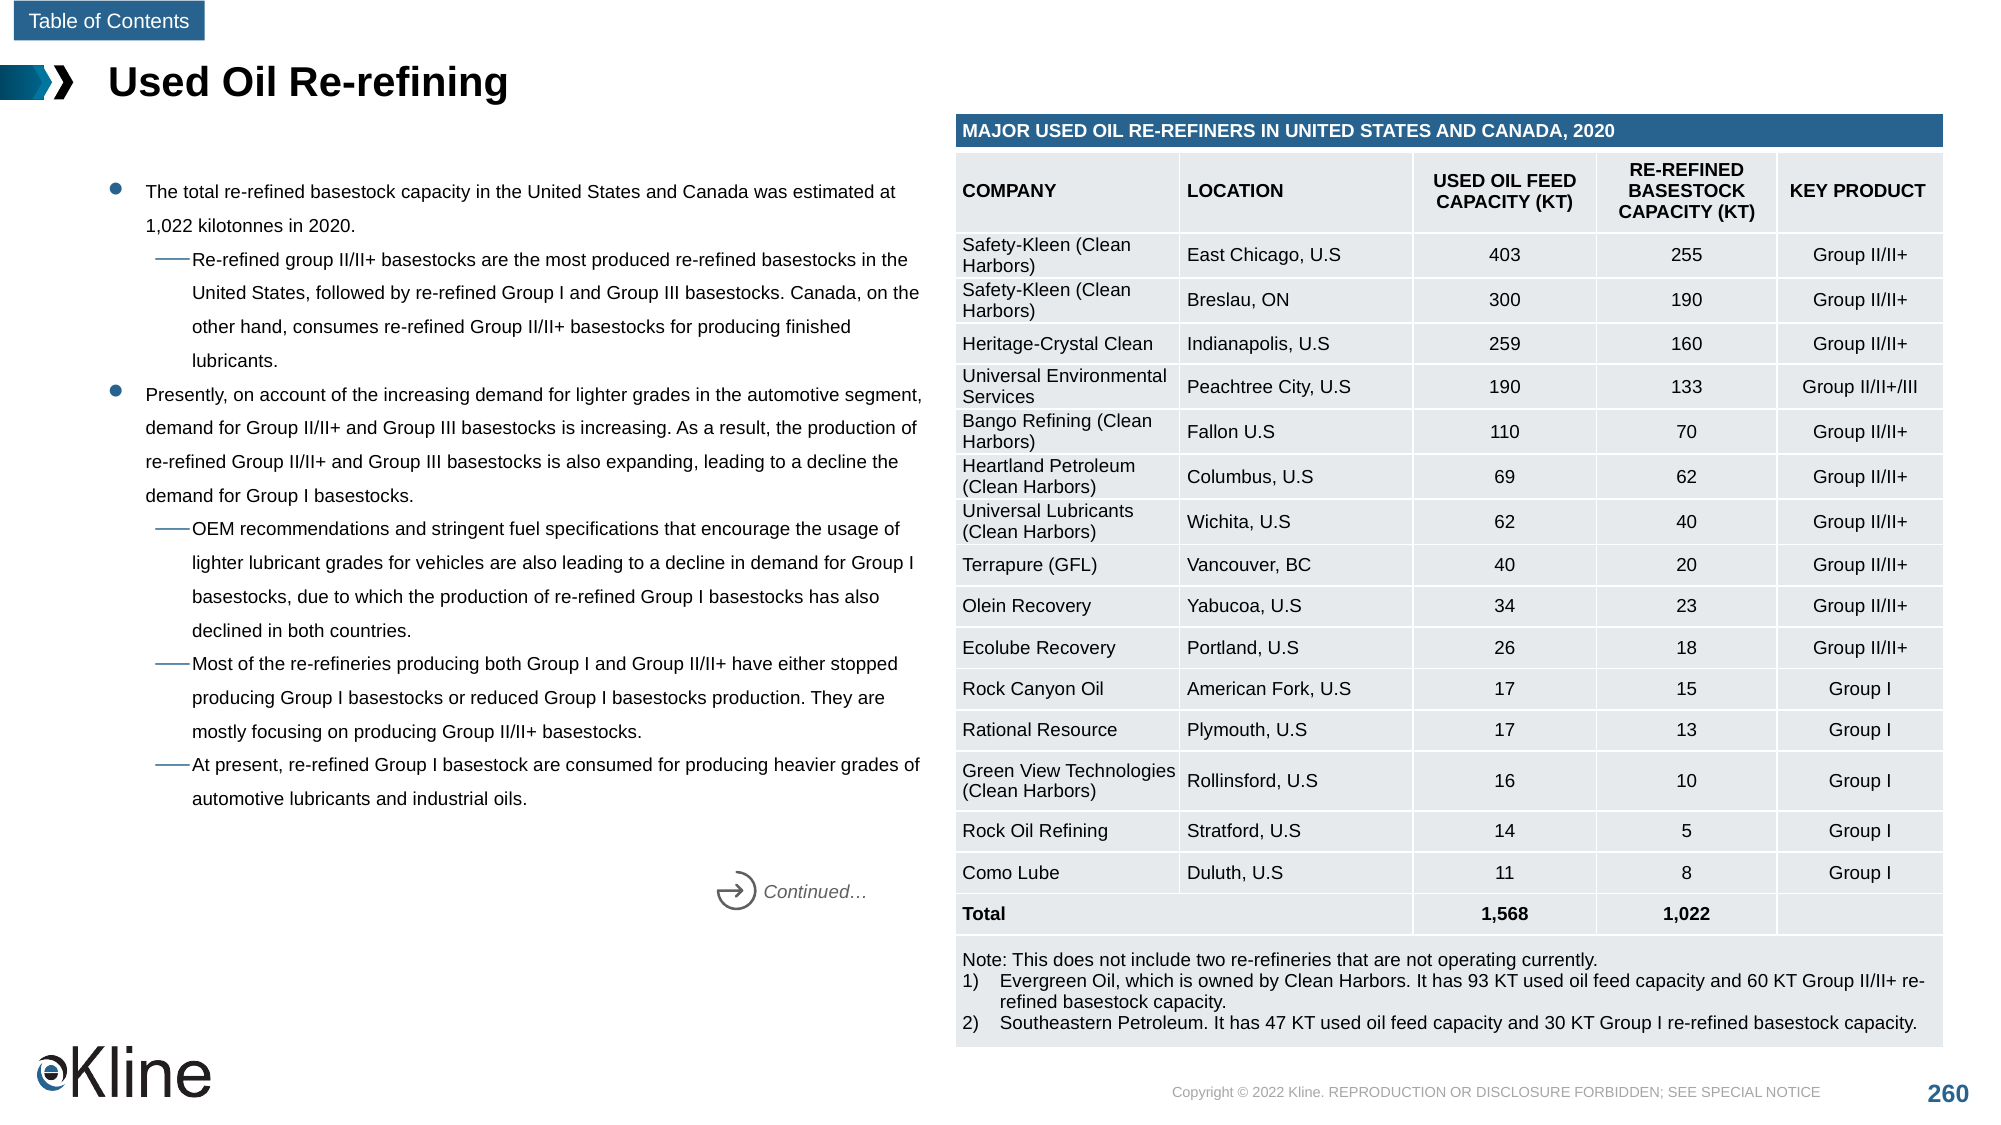

# Used Oil Re-refining
| MAJOR USED OIL RE-REFINERS IN UNITED STATES AND CANADA, 2020 |  |  |  |  |
| --- | --- | --- | --- | --- |
| COMPANY | LOCATION | USED OIL FEED CAPACITY (KT) | RE-REFINED BASESTOCK CAPACITY (KT) | KEY PRODUCT |
| Safety-Kleen (Clean Harbors) | East Chicago, U.S | 403 | 255 | Group II/II+ |
| Safety-Kleen (Clean Harbors) | Breslau, ON | 300 | 190 | Group II/II+ |
| Heritage-Crystal Clean | Indianapolis, U.S | 259 | 160 | Group II/II+ |
| Universal Environmental Services | Peachtree City, U.S | 190 | 133 | Group II/II+/III |
| Bango Refining (Clean Harbors) | Fallon U.S | 110 | 70 | Group II/II+ |
| Heartland Petroleum (Clean Harbors) | Columbus, U.S | 69 | 62 | Group II/II+ |
| Universal Lubricants (Clean Harbors) | Wichita, U.S | 62 | 40 | Group II/II+ |
| Terrapure (GFL) | Vancouver, BC | 40 | 20 | Group II/II+ |
| Olein Recovery | Yabucoa, U.S | 34 | 23 | Group II/II+ |
| Ecolube Recovery | Portland, U.S | 26 | 18 | Group II/II+ |
| Rock Canyon Oil | American Fork, U.S | 17 | 15 | Group I |
| Rational Resource | Plymouth, U.S | 17 | 13 | Group I |
| Green View Technologies (Clean Harbors) | Rollinsford, U.S | 16 | 10 | Group I |
| Rock Oil Refining | Stratford, U.S | 14 | 5 | Group I |
| Como Lube | Duluth, U.S | 11 | 8 | Group I |
| Total |  | 1,568 | 1,022 |  |
| Note: This does not include two re-refineries that are not operating currently. Evergreen Oil, which is owned by Clean Harbors. It has 93 KT used oil feed capacity and 60 KT Group II/II+ re-refined basestock capacity. Southeastern Petroleum. It has 47 KT used oil feed capacity and 30 KT Group I re-refined basestock capacity. |  |  |  |  |
The total re-refined basestock capacity in the United States and Canada was estimated at 1,022 kilotonnes in 2020.
Re-refined group II/II+ basestocks are the most produced re-refined basestocks in the United States, followed by re-refined Group I and Group III basestocks. Canada, on the other hand, consumes re-refined Group II/II+ basestocks for producing finished lubricants.
Presently, on account of the increasing demand for lighter grades in the automotive segment, demand for Group II/II+ and Group III basestocks is increasing. As a result, the production of re-refined Group II/II+ and Group III basestocks is also expanding, leading to a decline the demand for Group I basestocks.
OEM recommendations and stringent fuel specifications that encourage the usage of lighter lubricant grades for vehicles are also leading to a decline in demand for Group I basestocks, due to which the production of re-refined Group I basestocks has also declined in both countries.
Most of the re-refineries producing both Group I and Group II/II+ have either stopped producing Group I basestocks or reduced Group I basestocks production. They are mostly focusing on producing Group II/II+ basestocks.
At present, re-refined Group I basestock are consumed for producing heavier grades of automotive lubricants and industrial oils.

Continued…